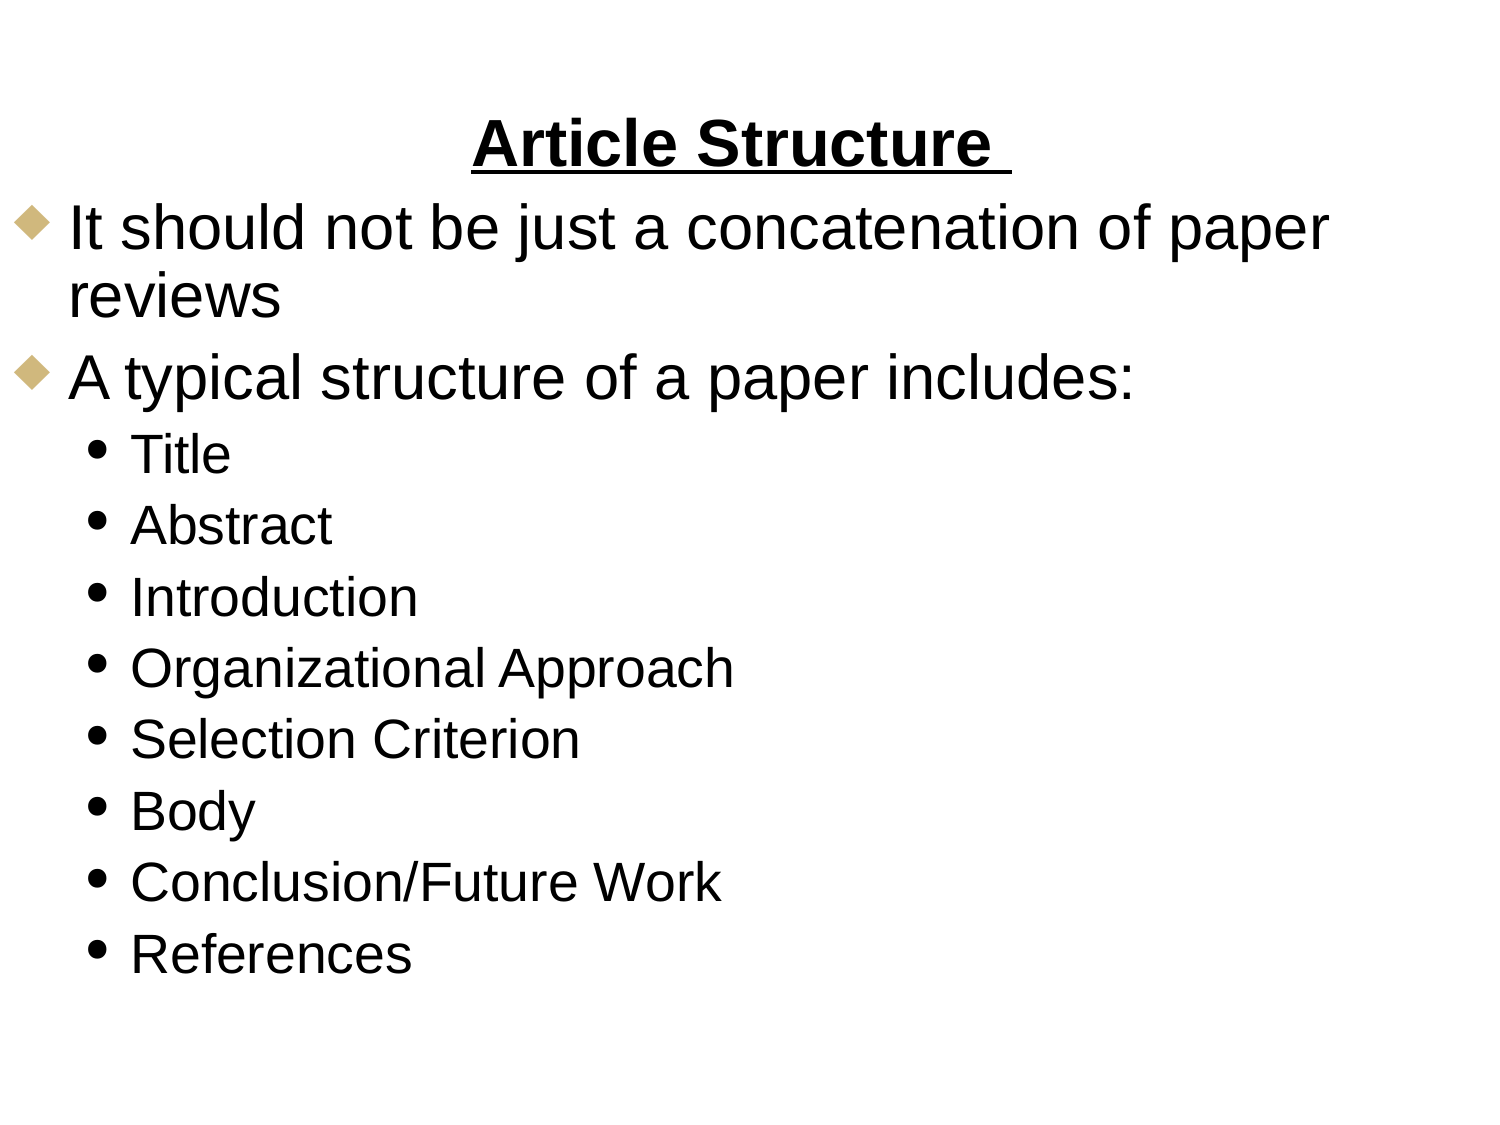

Article Structure
It should not be just a concatenation of paper reviews
A typical structure of a paper includes:
Title
Abstract
Introduction
Organizational Approach
Selection Criterion
Body
Conclusion/Future Work
References